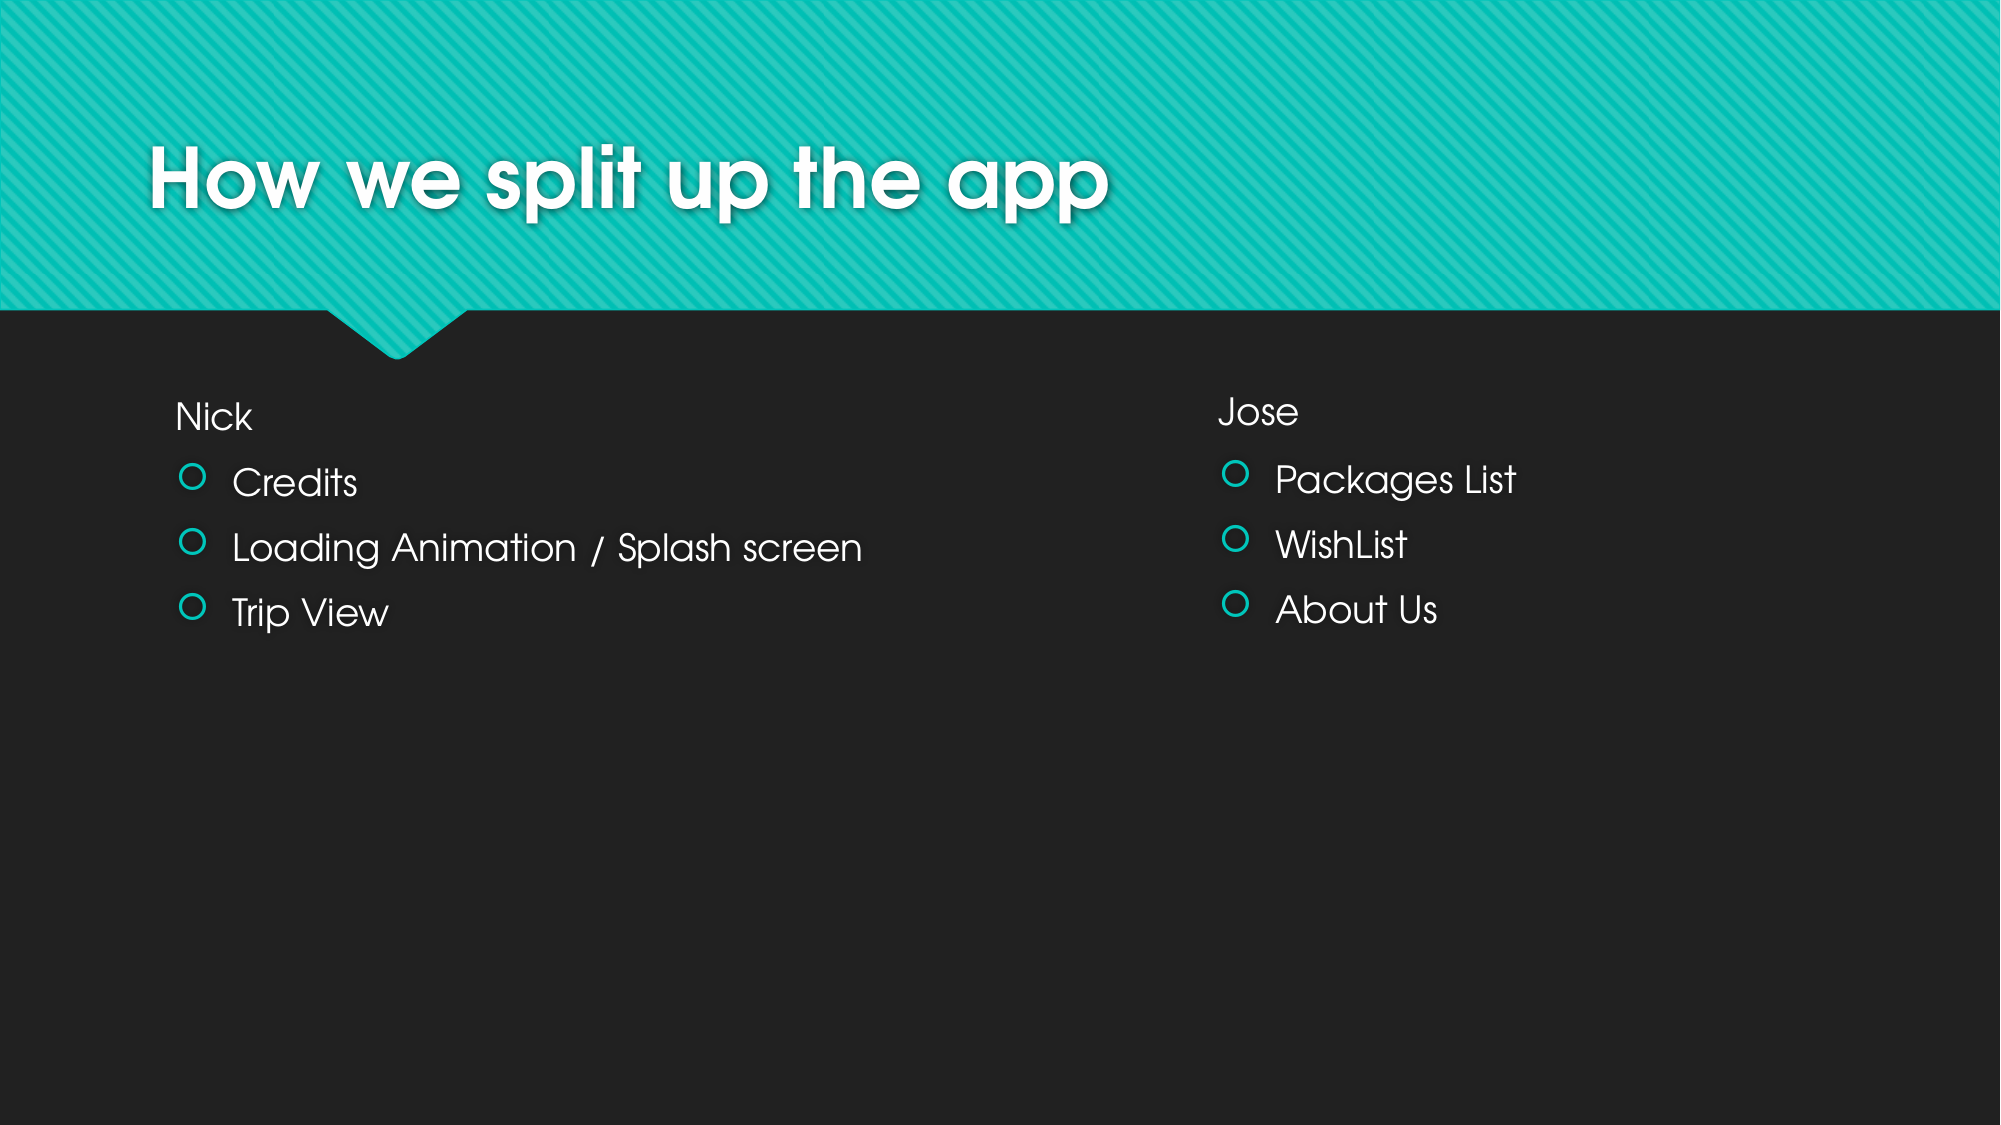

# How we split up the app
Packages List
WishList
About Us
Jose
Credits
Loading Animation / Splash screen
Trip View
Nick